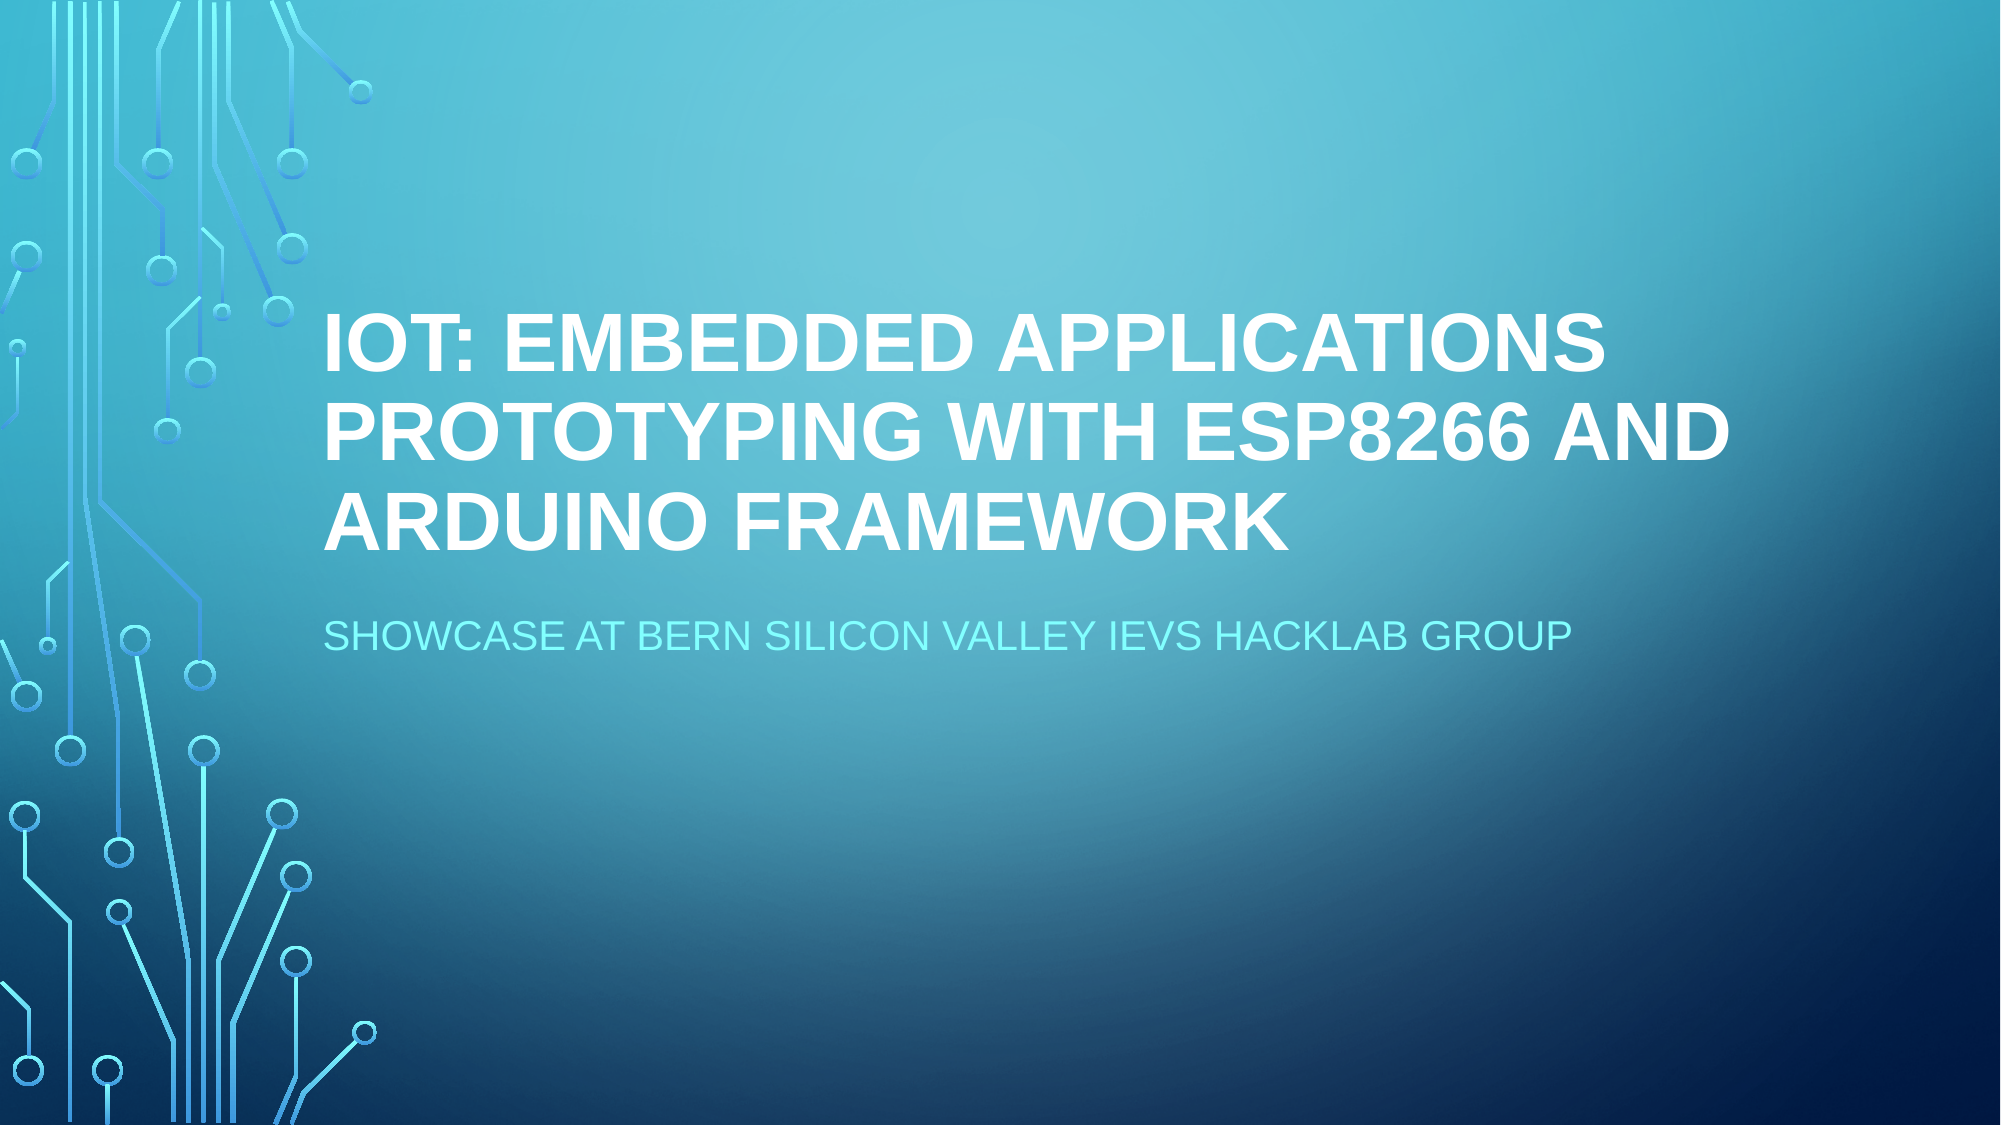

# IoT: Embedded Applications Prototyping with ESP8266 and Arduino Framework
Showcase at Bern Silicon Valley IEVS HackLab Group